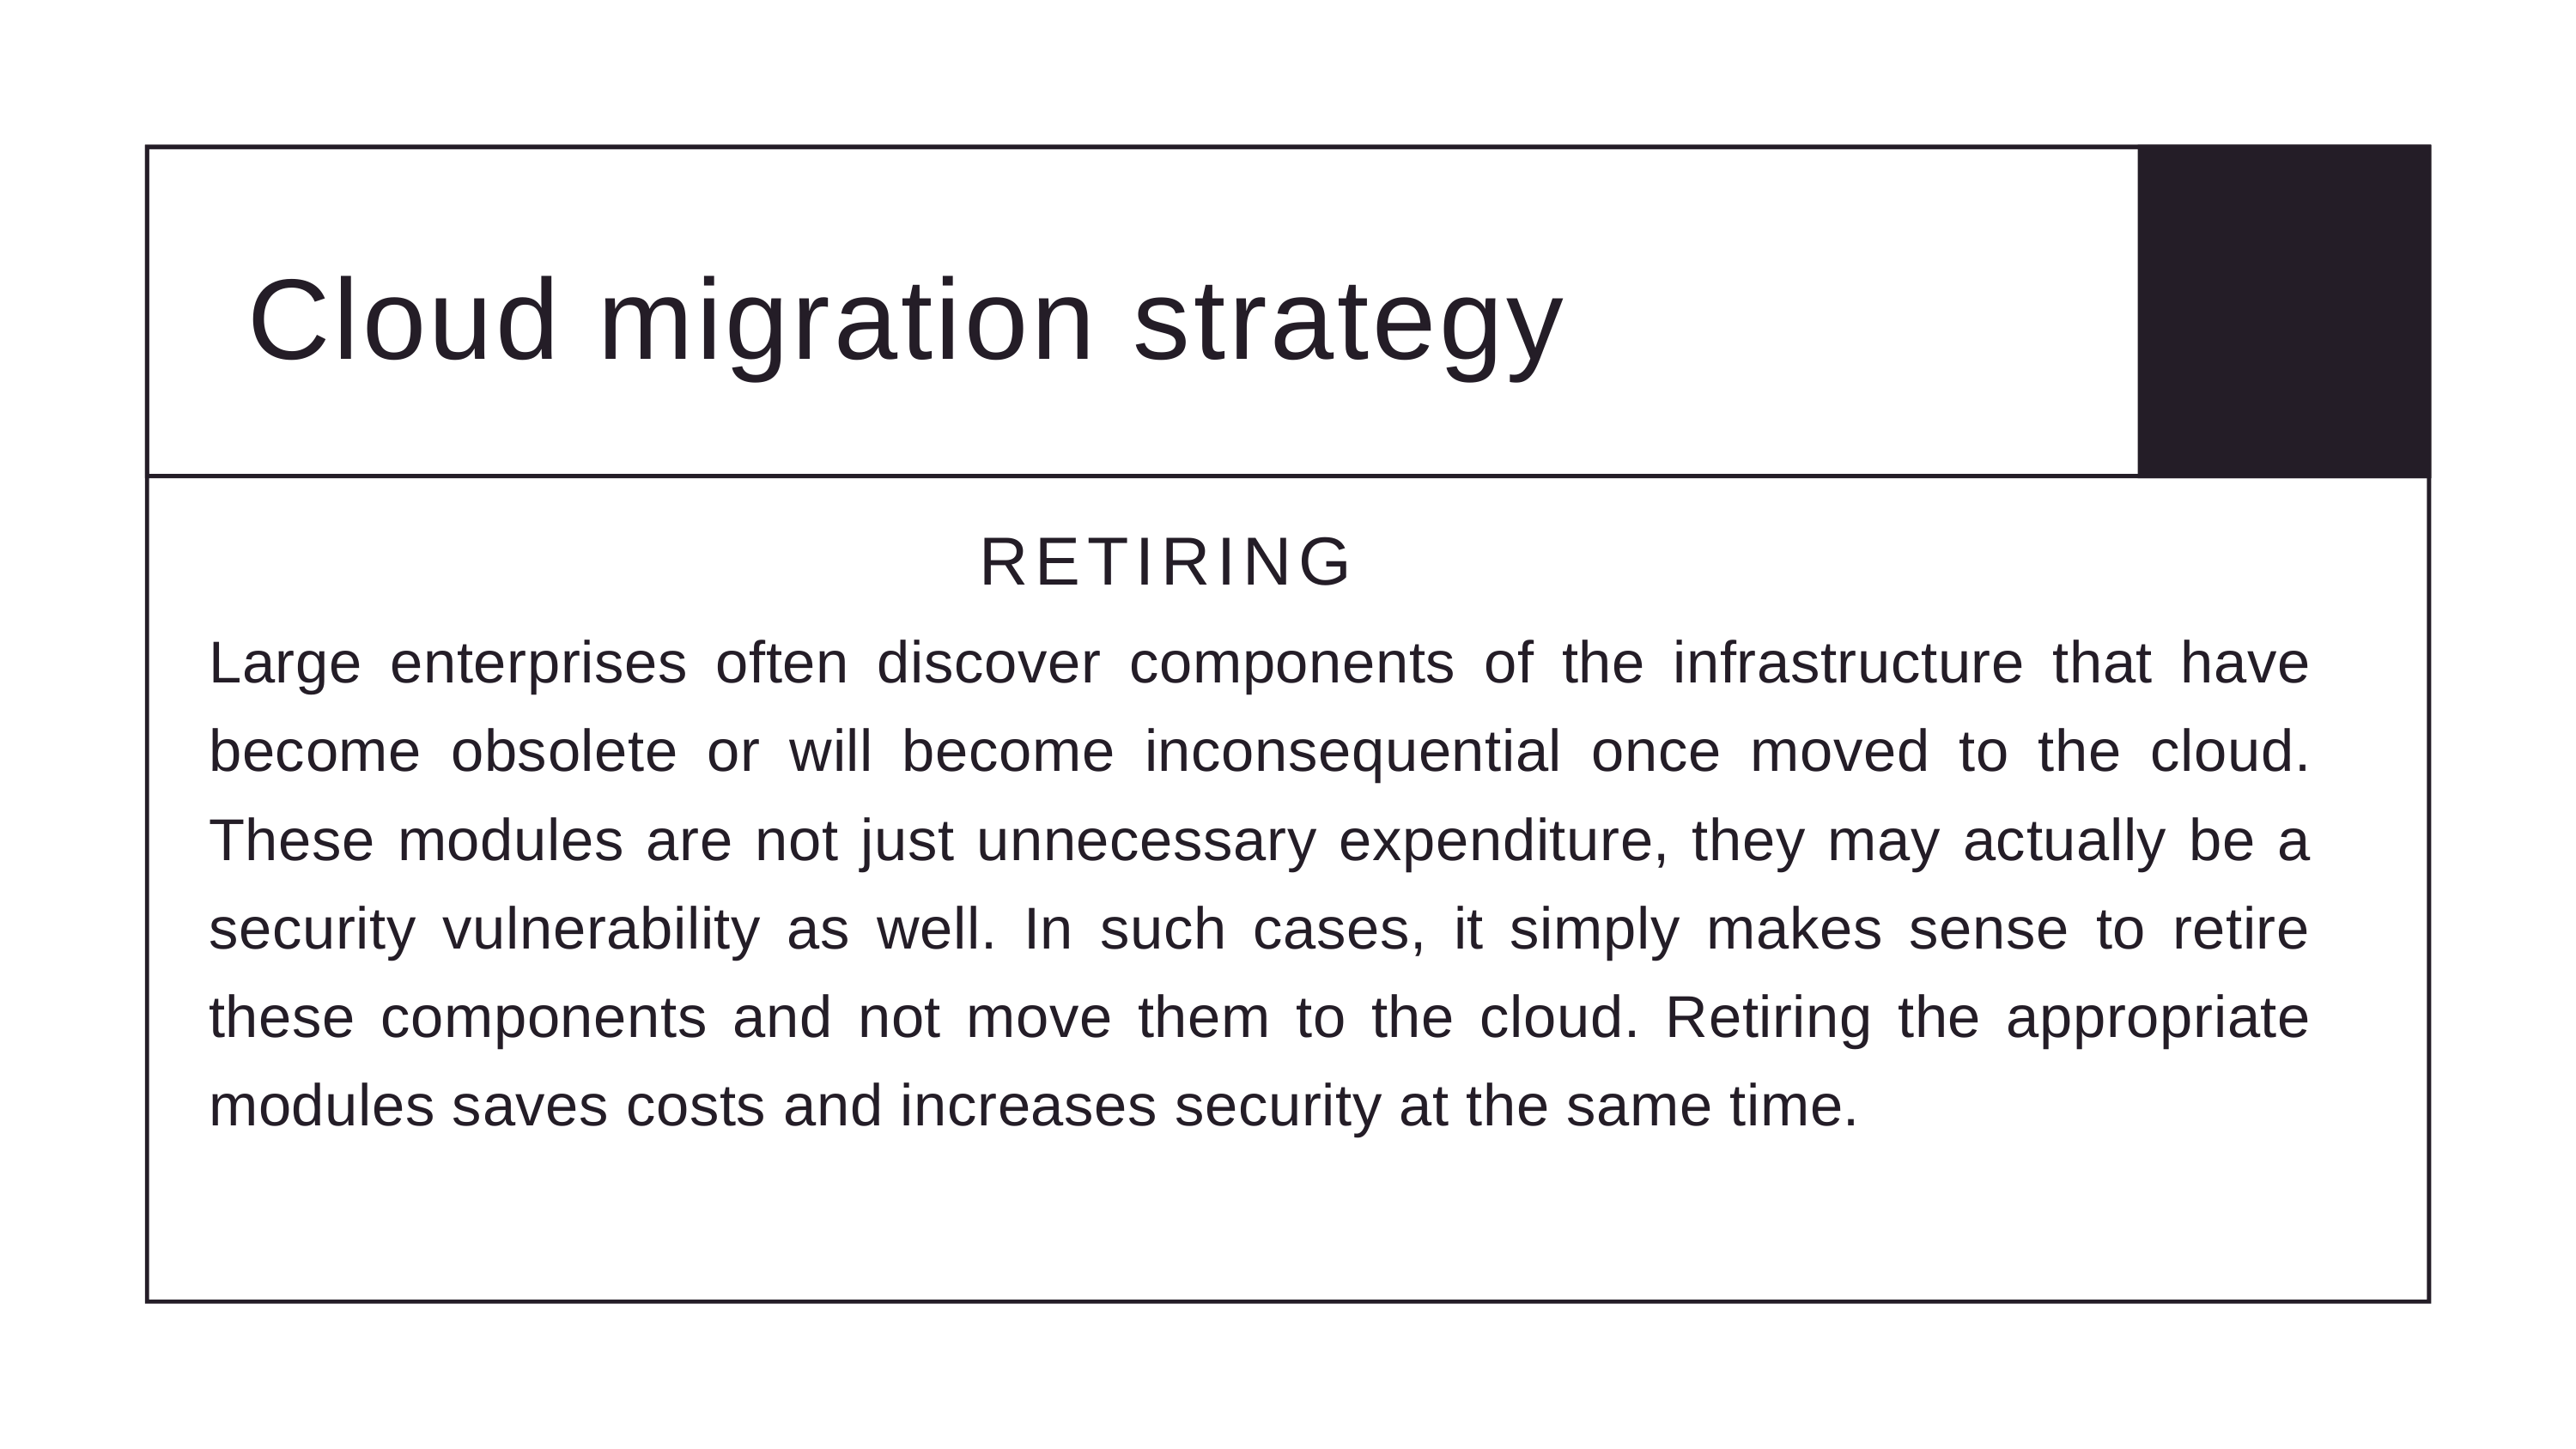

Cloud migration strategy
RETIRING
Large enterprises often discover components of the infrastructure that have become obsolete or will become inconsequential once moved to the cloud. These modules are not just unnecessary expenditure, they may actually be a security vulnerability as well. In such cases, it simply makes sense to retire these components and not move them to the cloud. Retiring the appropriate modules saves costs and increases security at the same time.